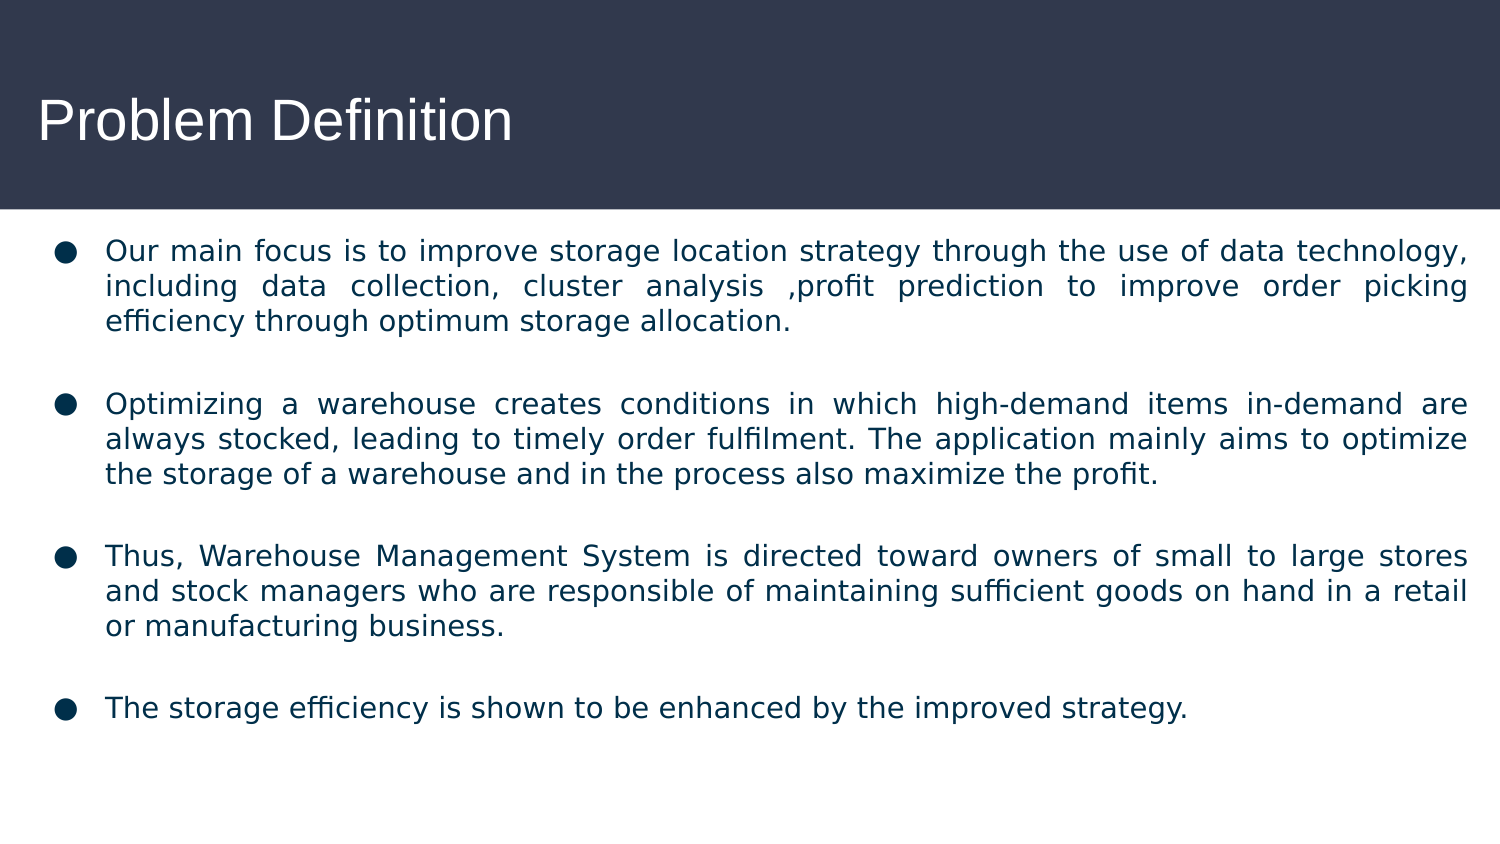

# Problem Definition

Our main focus is to improve storage location strategy through the use of data technology, including data collection, cluster analysis ,profit prediction to improve order picking efficiency through optimum storage allocation.

Optimizing a warehouse creates conditions in which high-demand items in-demand are always stocked, leading to timely order fulfilment. The application mainly aims to optimize the storage of a warehouse and in the process also maximize the profit.

Thus, Warehouse Management System is directed toward owners of small to large stores and stock managers who are responsible of maintaining sufficient goods on hand in a retail or manufacturing business.

The storage efficiency is shown to be enhanced by the improved strategy.